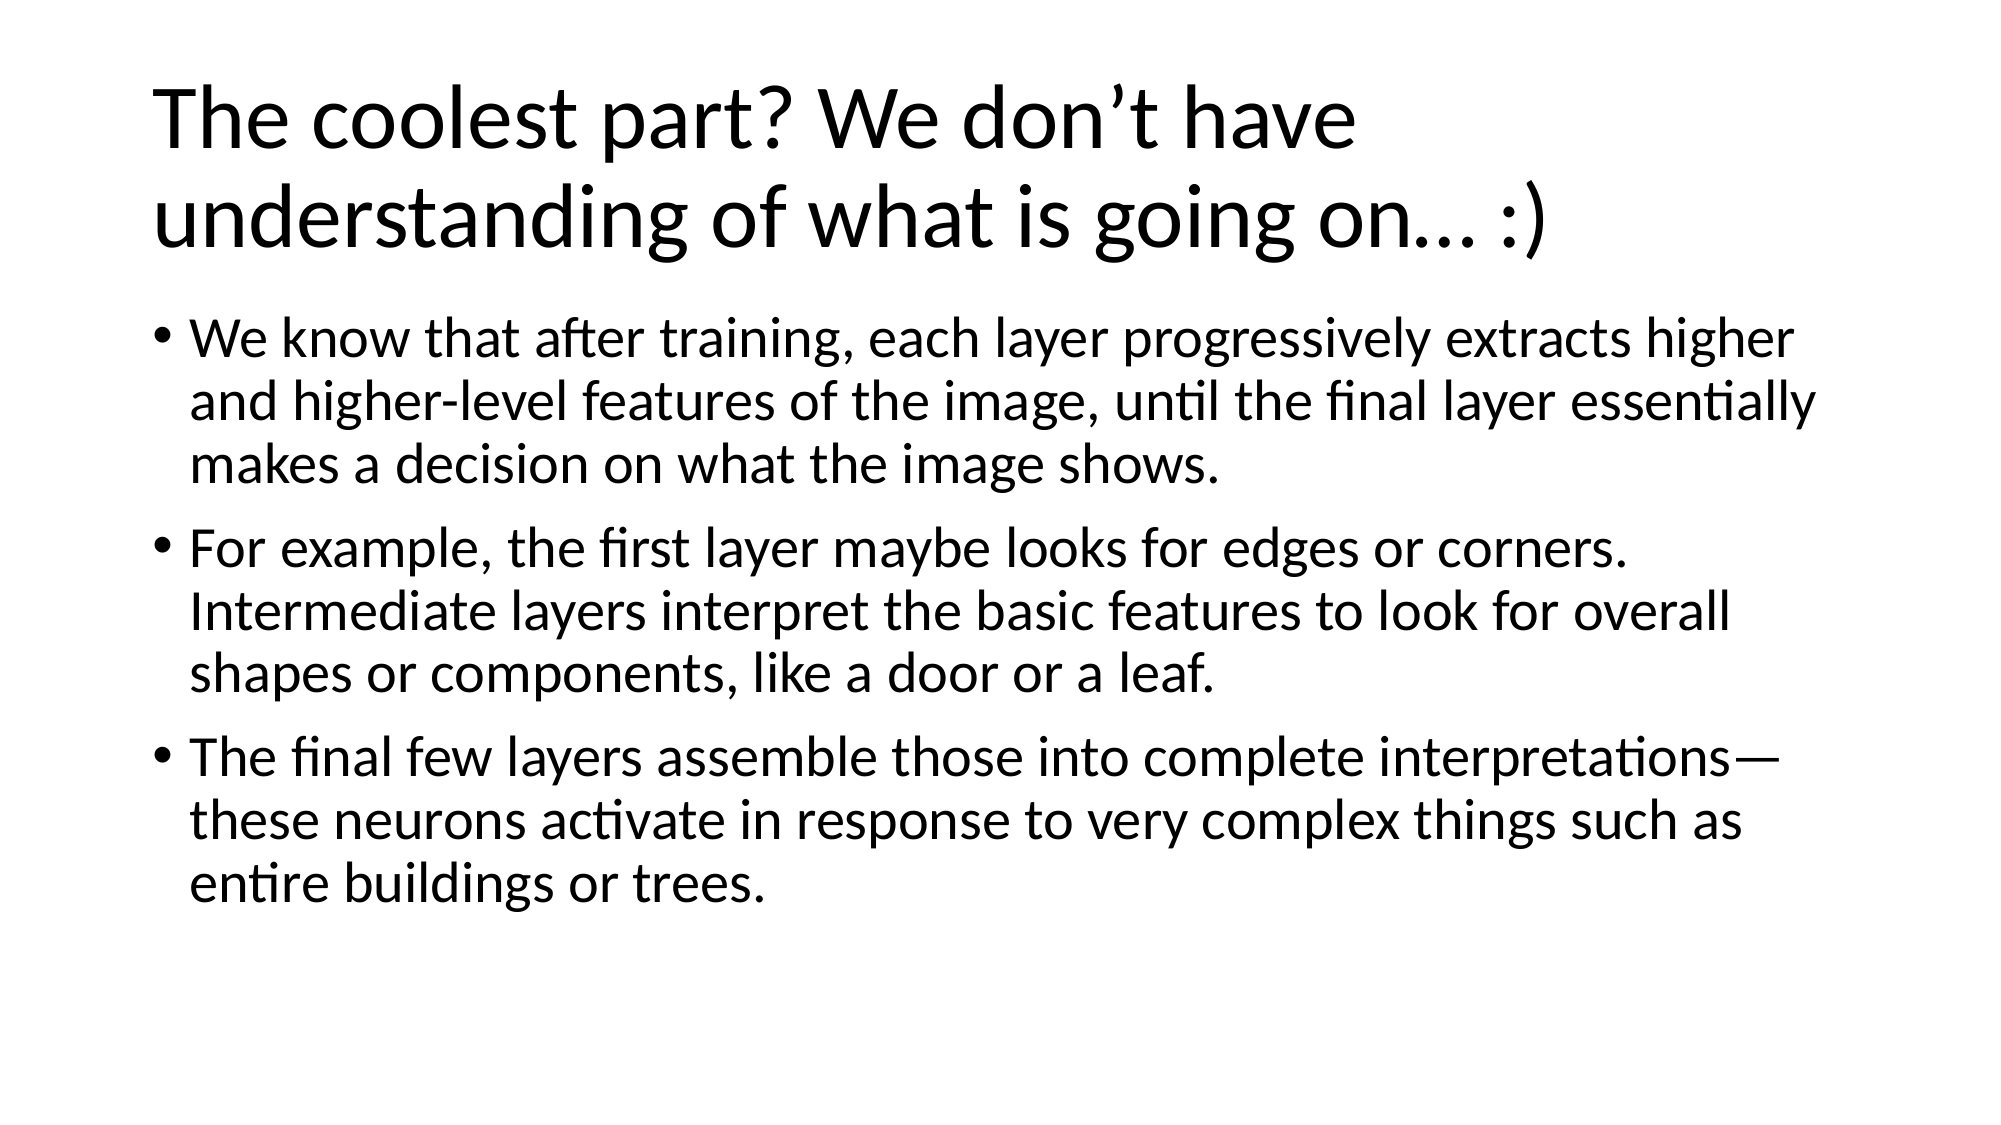

# The coolest part? We don’t have understanding of what is going on… :)
We know that after training, each layer progressively extracts higher and higher-level features of the image, until the final layer essentially makes a decision on what the image shows.
For example, the first layer maybe looks for edges or corners. Intermediate layers interpret the basic features to look for overall shapes or components, like a door or a leaf.
The final few layers assemble those into complete interpretations—these neurons activate in response to very complex things such as entire buildings or trees.